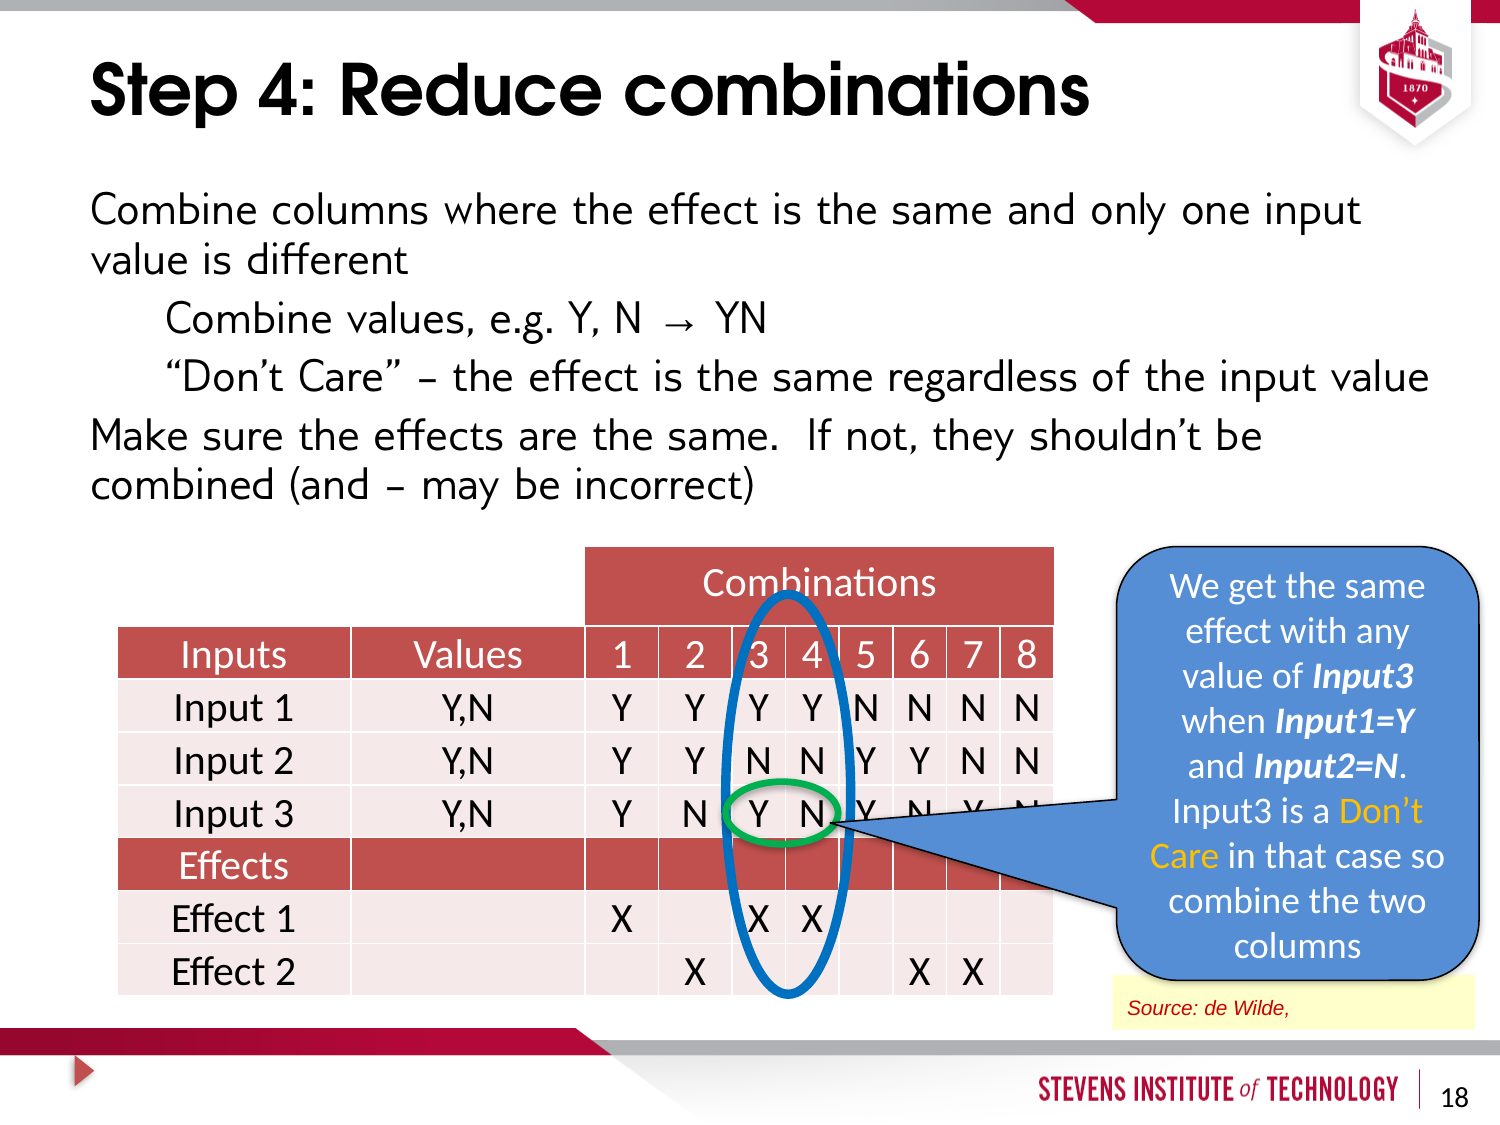

# Step 4: Reduce combinations
Combine columns where the effect is the same and only one input value is different
Combine values, e.g. Y, N → YN
“Don’t Care” – the effect is the same regardless of the input value
Make sure the effects are the same.  If not, they shouldn’t be combined (and – may be incorrect)
|  |  | Combinations |  |  |  |  |  |  |  |
| --- | --- | --- | --- | --- | --- | --- | --- | --- | --- |
| Inputs | Values | 1 | 2 | 3 | 4 | 5 | 6 | 7 | 8 |
| Input 1 | Y,N | Y | Y | Y | Y | N | N | N | N |
| Input 2 | Y,N | Y | Y | N | N | Y | Y | N | N |
| Input 3 | Y,N | Y | N | Y | N | Y | N | Y | N |
| Effects |  |  |  |  |  |  |  |  |  |
| Effect 1 |  | X |  | X | X |  |  |  |  |
| Effect 2 |  |  | X |  |  |  | X | X |  |
We get the same effect with any value of Input3 when Input1=Y and Input2=N.
Input3 is a Don’t Care in that case so combine the two columns

Source: de Wilde,
18